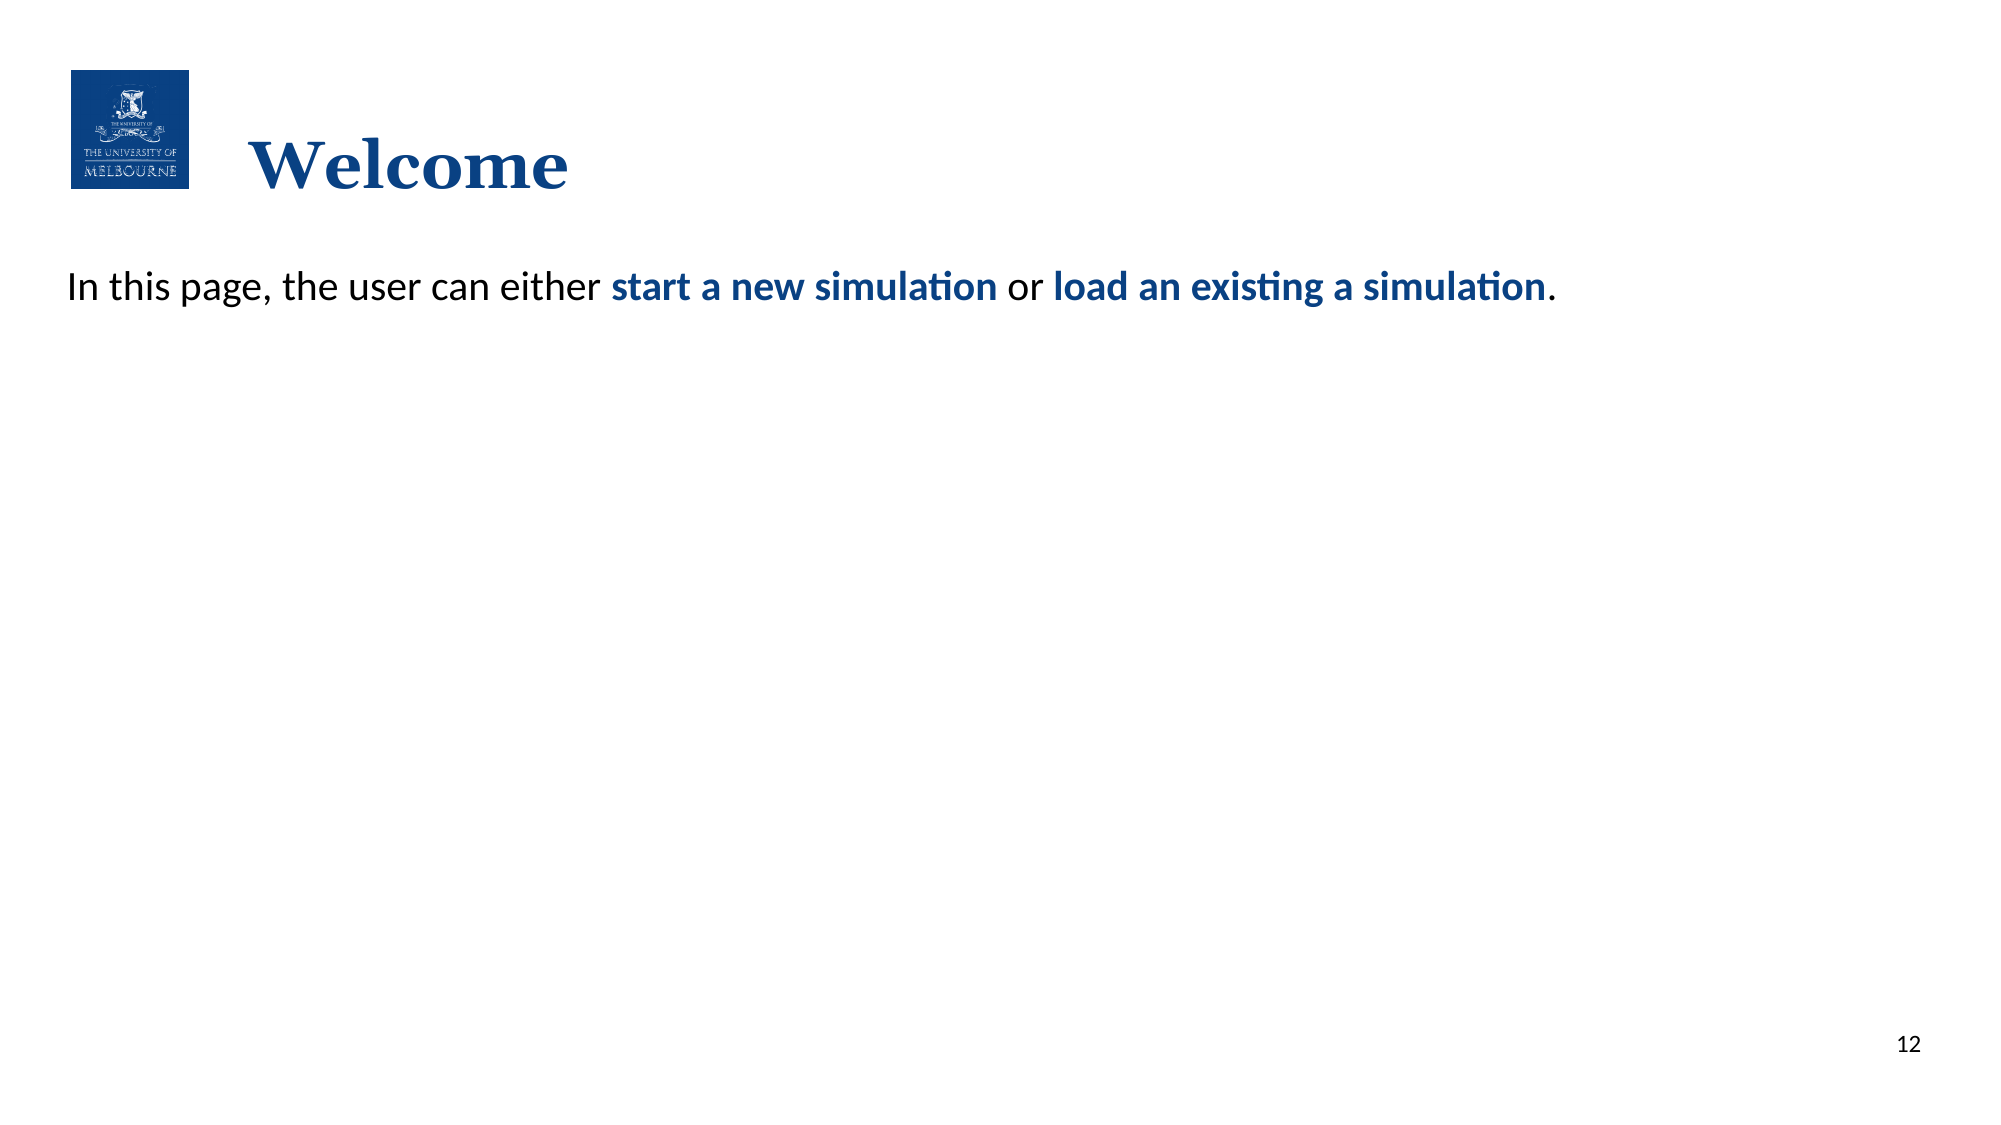

# Welcome
In this page, the user can either start a new simulation or load an existing a simulation.

12